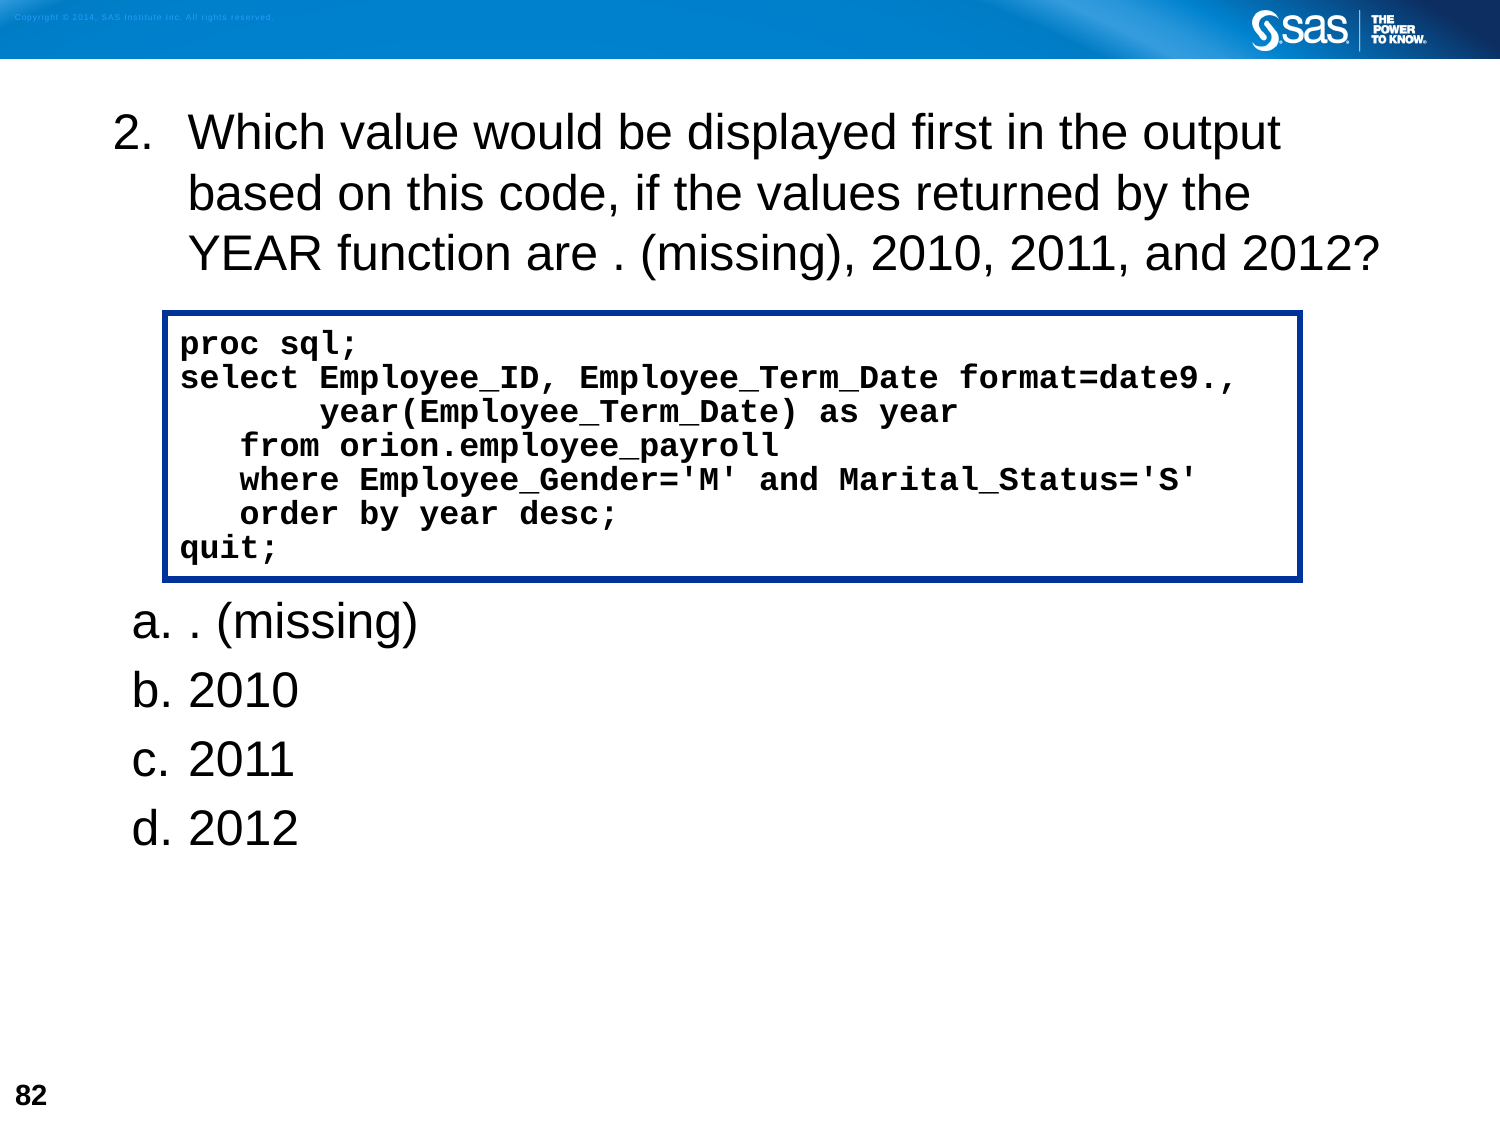

Which value would be displayed first in the output based on this code, if the values returned by the YEAR function are . (missing), 2010, 2011, and 2012?

. (missing)
2010
2011
2012

proc sql;
select Employee_ID, Employee_Term_Date format=date9.,
       year(Employee_Term_Date) as year
   from orion.employee_payroll
   where Employee_Gender='M' and Marital_Status='S'
   order by year desc;
quit;